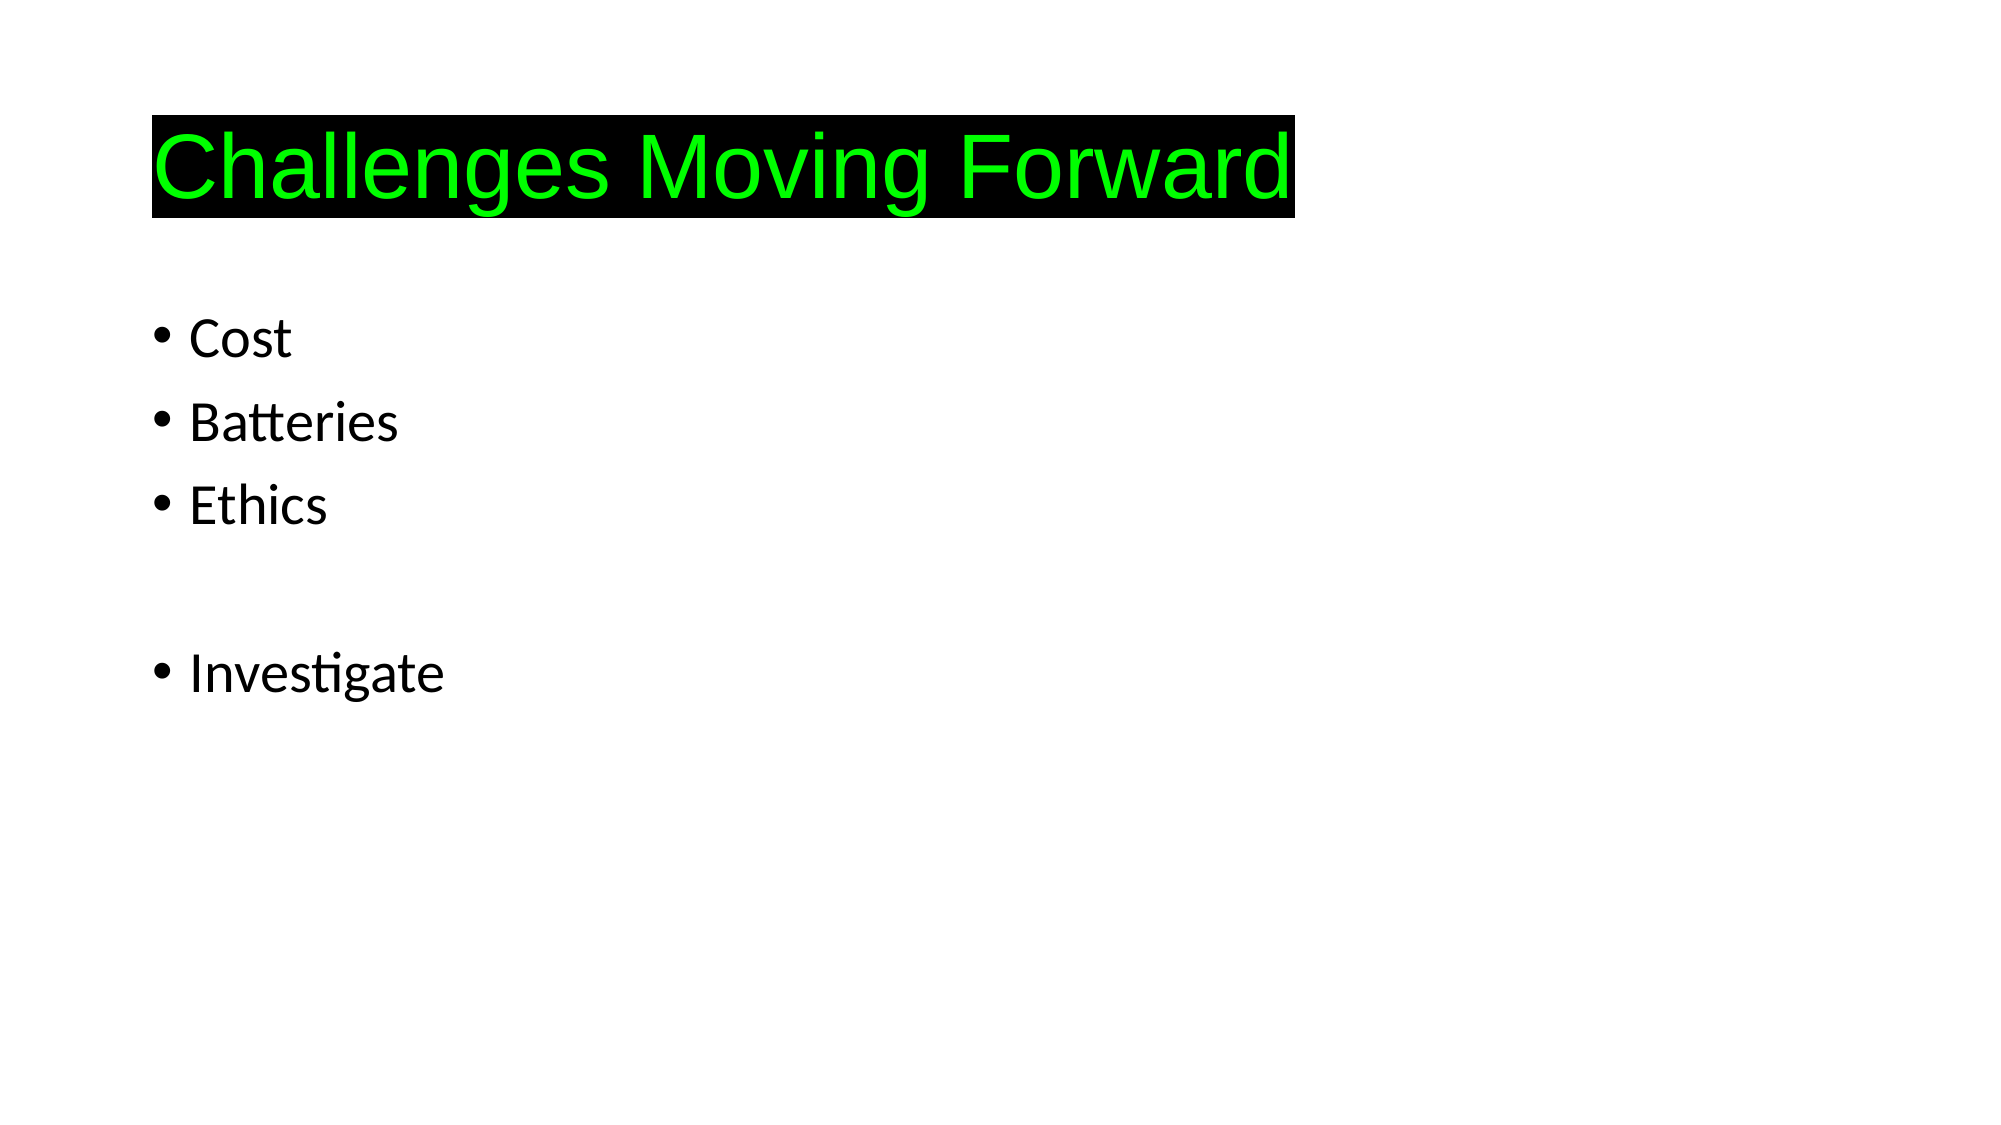

# Challenges Moving Forward
Cost
Batteries
Ethics

Investigate